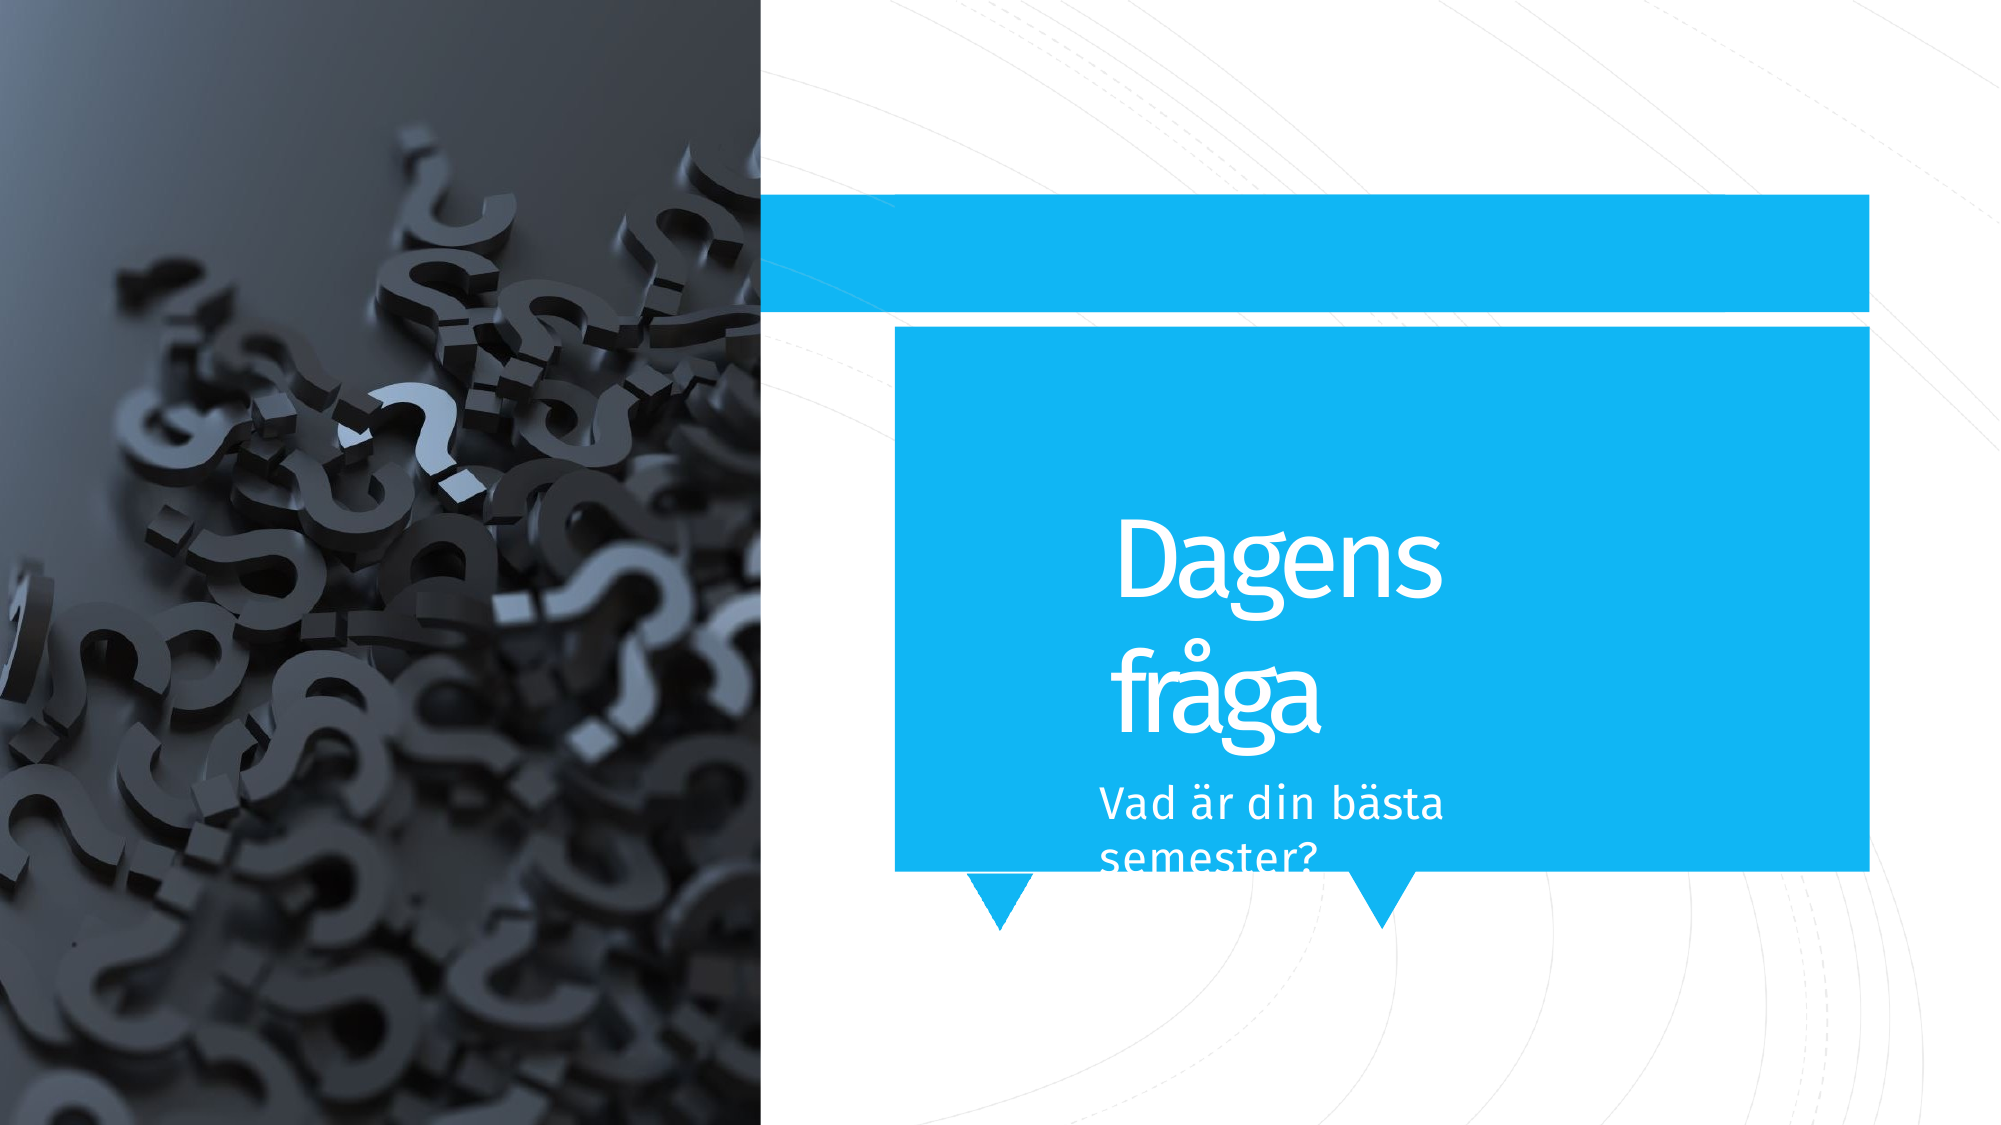

Dagens fråga
Vad är din bästa semester?